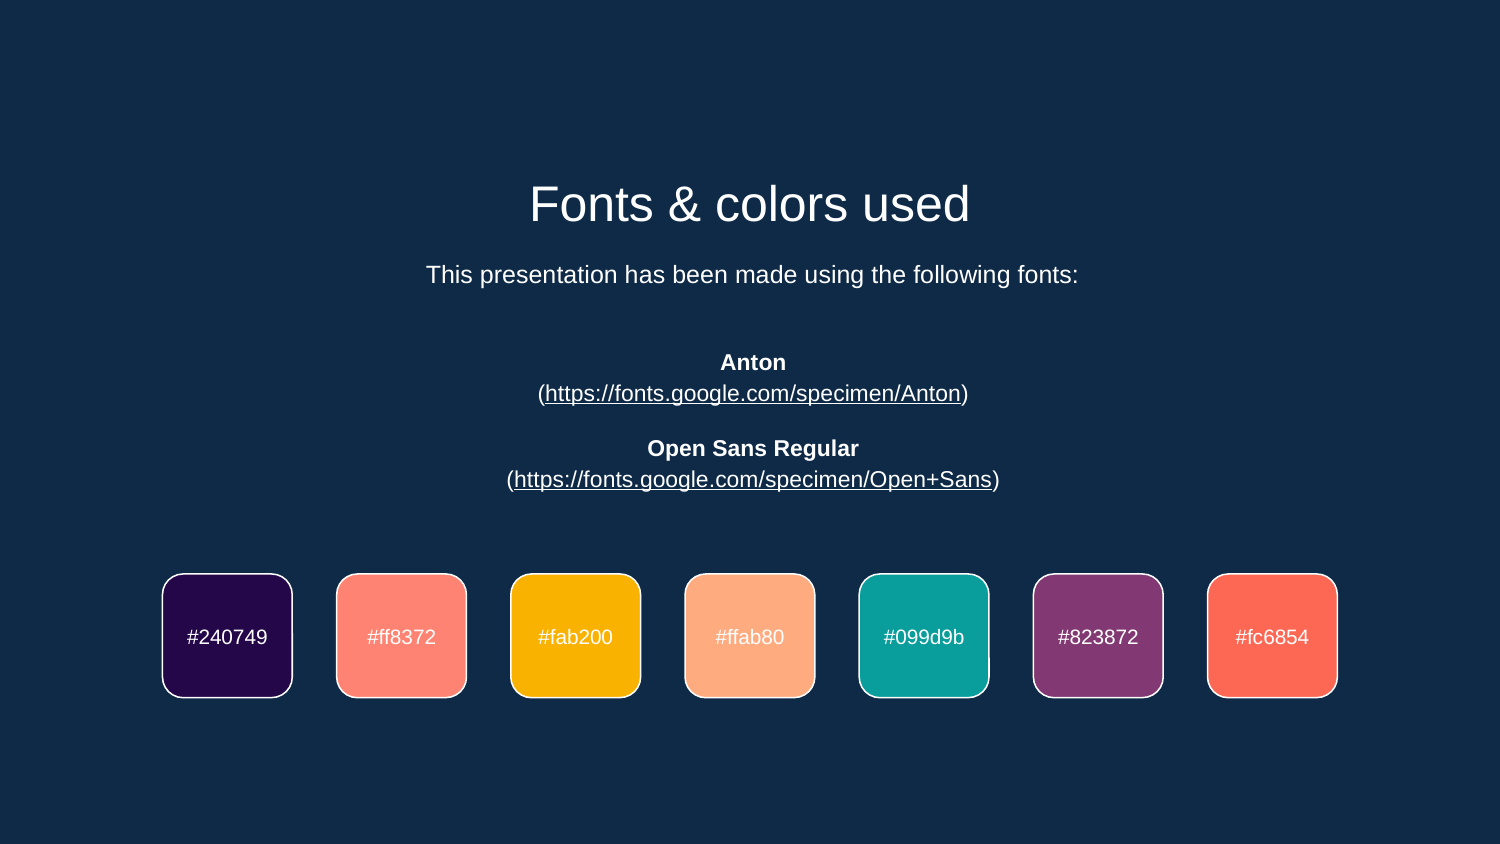

Fonts & colors used
This presentation has been made using the following fonts:

Anton
(https://fonts.google.com/specimen/Anton)

Open Sans Regular
(https://fonts.google.com/specimen/Open+Sans)

#240749
#ff8372
#fab200
#ffab80
#099d9b
#823872
#fc6854